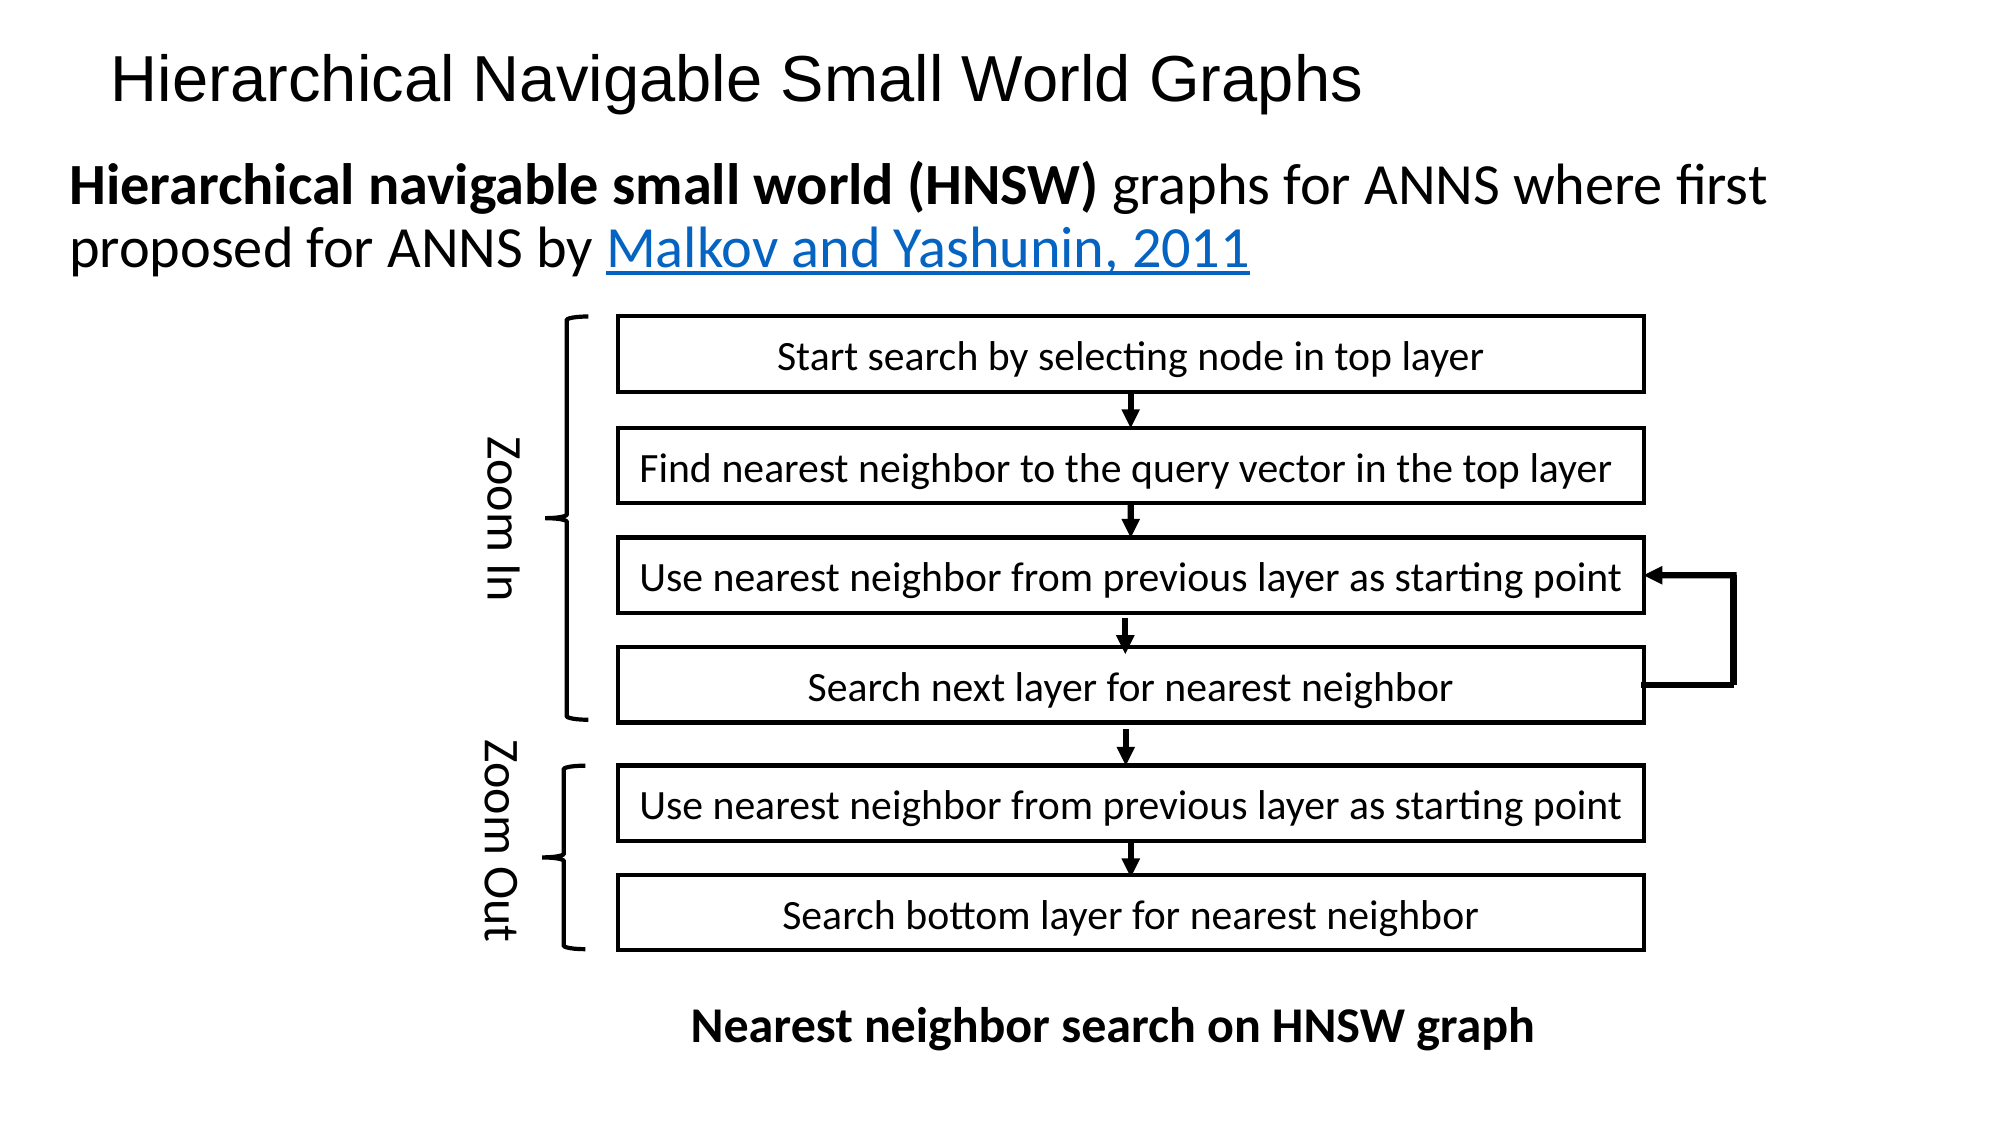

# Hierarchical Navigable Small World Graphs
Hierarchical navigable small world (HNSW) graphs for ANNS where first proposed for ANNS by Malkov and Yashunin, 2011

Start search by selecting node in top layer
Find nearest neighbor to the query vector in the top layer
Zoom In
Use nearest neighbor from previous layer as starting point
Search next layer for nearest neighbor

Use nearest neighbor from previous layer as starting point
Zoom Out
Search bottom layer for nearest neighbor
Nearest neighbor search on HNSW graph